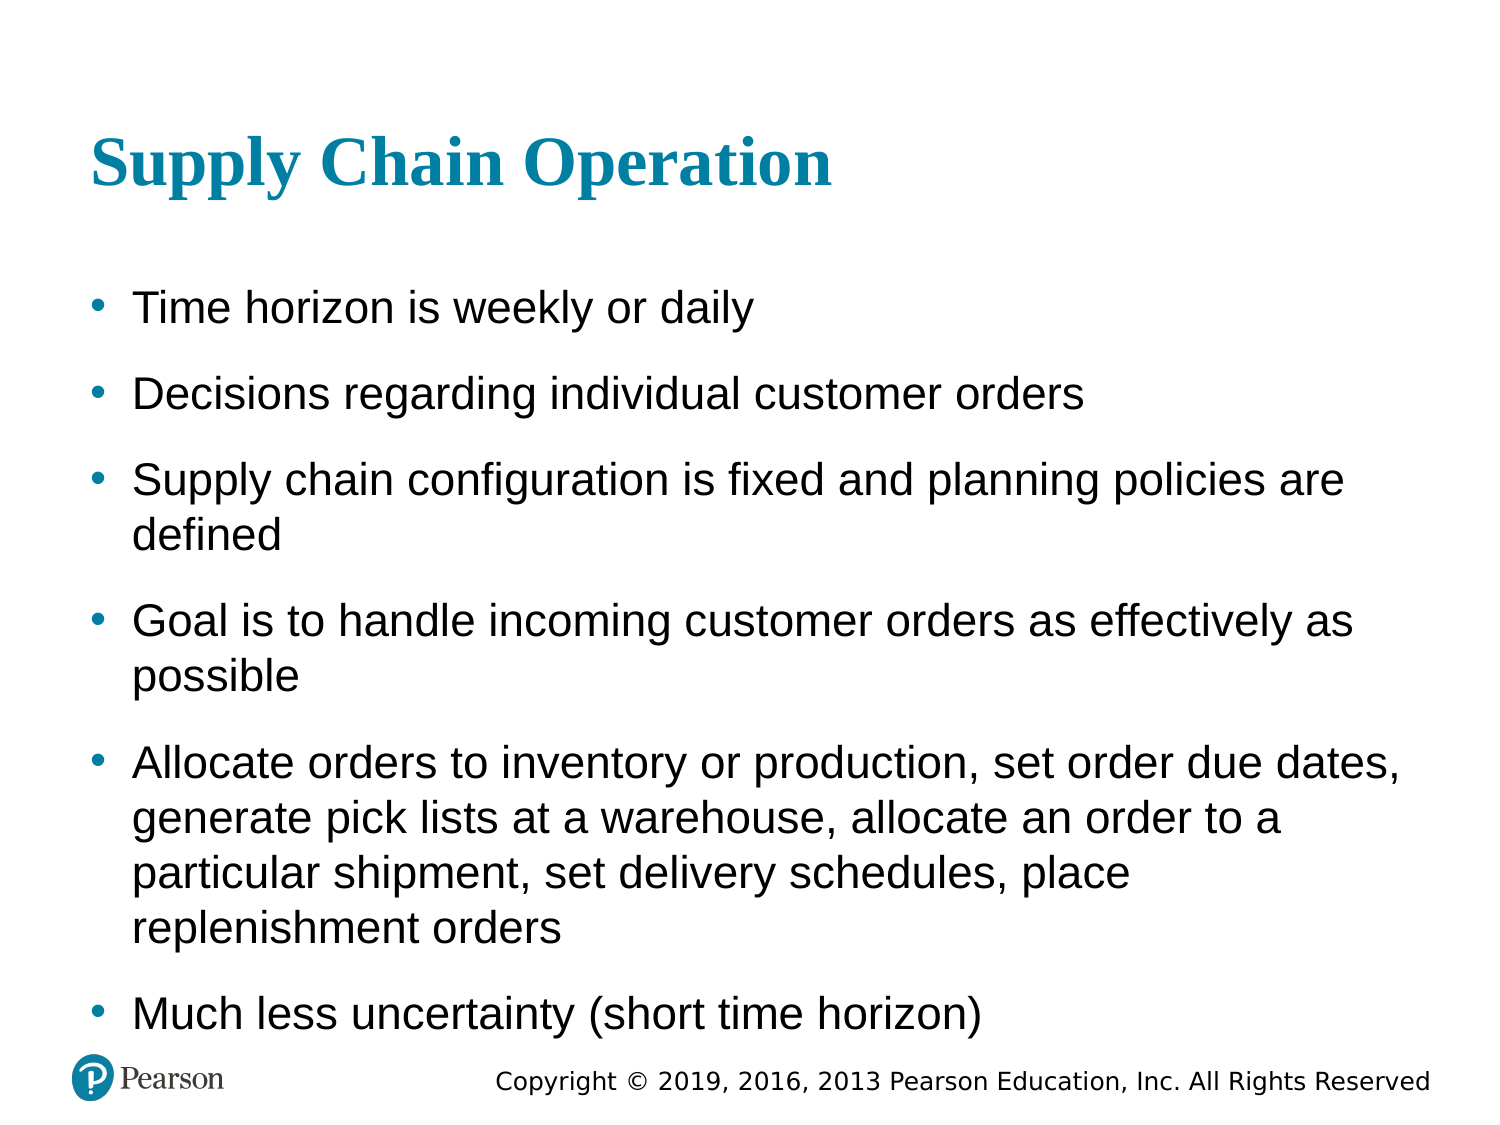

# Supply Chain Operation
Time horizon is weekly or daily
Decisions regarding individual customer orders
Supply chain configuration is fixed and planning policies are defined
Goal is to handle incoming customer orders as effectively as possible
Allocate orders to inventory or production, set order due dates, generate pick lists at a warehouse, allocate an order to a particular shipment, set delivery schedules, place replenishment orders
Much less uncertainty (short time horizon)